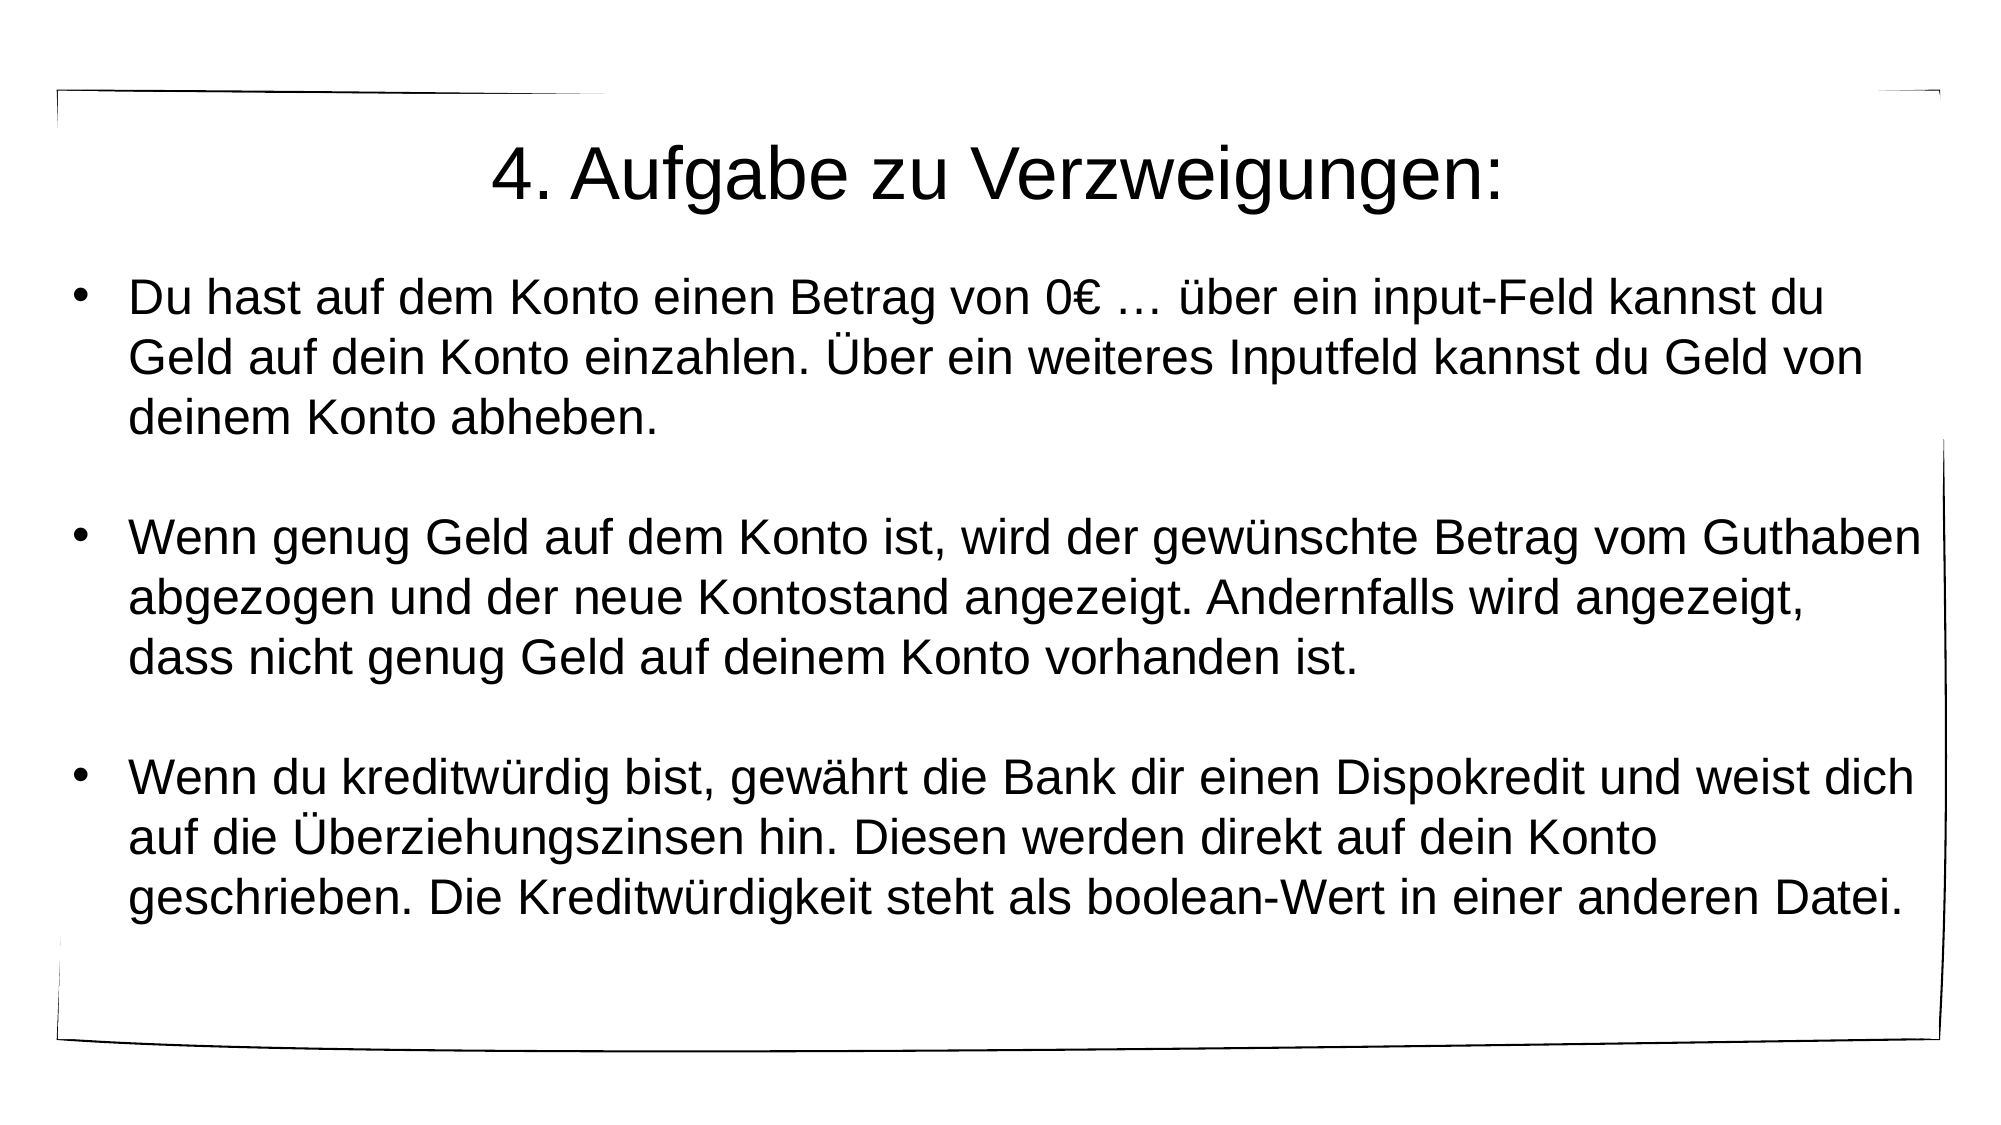

4. Aufgabe zu Verzweigungen:

Du hast auf dem Konto einen Betrag von 0€ … über ein input-Feld kannst du Geld auf dein Konto einzahlen. Über ein weiteres Inputfeld kannst du Geld von deinem Konto abheben.

Wenn genug Geld auf dem Konto ist, wird der gewünschte Betrag vom Guthaben abgezogen und der neue Kontostand angezeigt. Andernfalls wird angezeigt, dass nicht genug Geld auf deinem Konto vorhanden ist.

Wenn du kreditwürdig bist, gewährt die Bank dir einen Dispokredit und weist dich auf die Überziehungszinsen hin. Diesen werden direkt auf dein Konto geschrieben. Die Kreditwürdigkeit steht als boolean-Wert in einer anderen Datei.